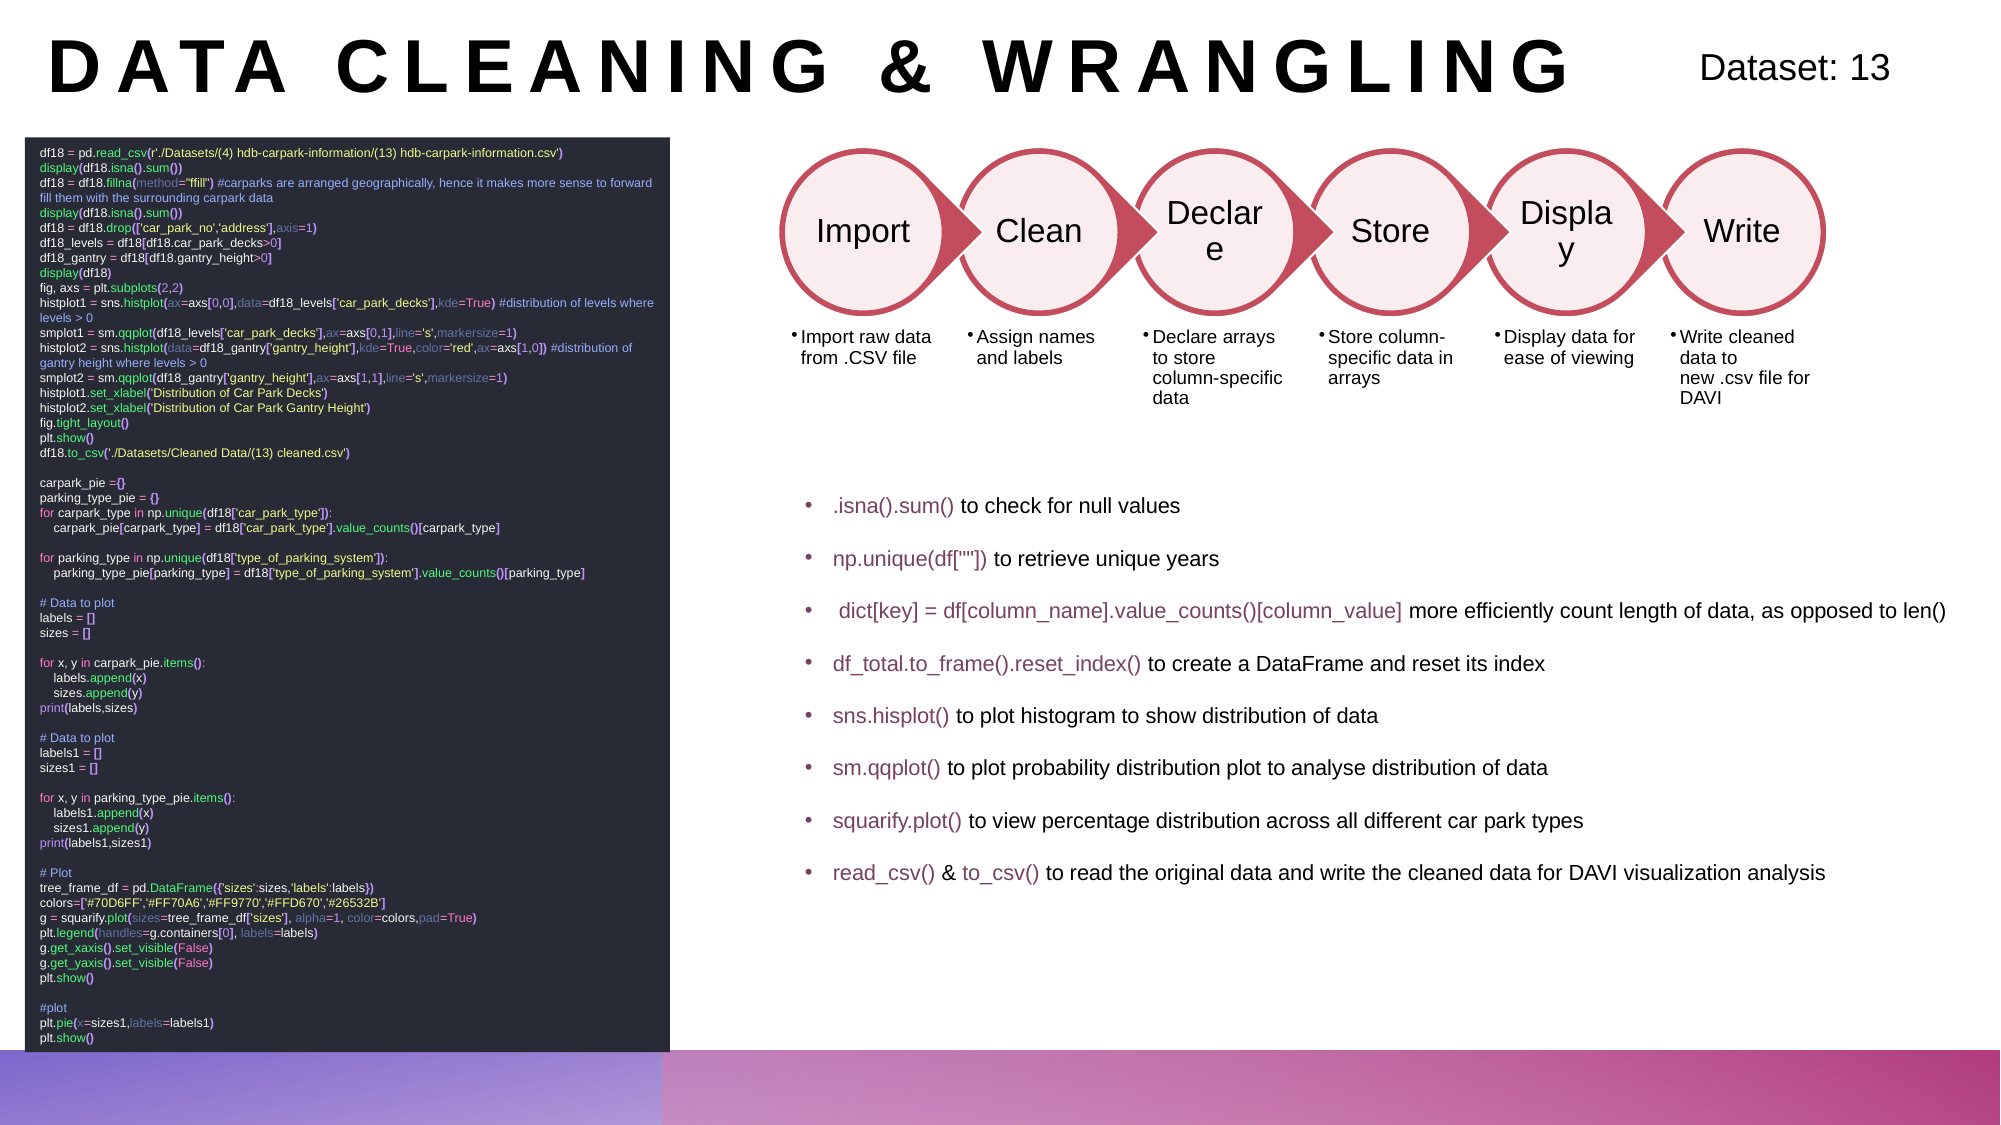

# Data cleaning & Wrangling
Dataset: 13
Write
Write cleaned data to new .csv file for DAVI
Display
Display data for ease of viewing
Store
Store column-specific data in arrays
Declare
Declare arrays to store column-specific data
Clean
Assign names and labels
Import
Import raw data from .CSV file
df18 = pd.read_csv(r'./Datasets/(4) hdb-carpark-information/(13) hdb-carpark-information.csv')
display(df18.isna().sum())
df18 = df18.fillna(method="ffill") #carparks are arranged geographically, hence it makes more sense to forward fill them with the surrounding carpark data
display(df18.isna().sum())
df18 = df18.drop(['car_park_no','address'],axis=1)
df18_levels = df18[df18.car_park_decks>0]
df18_gantry = df18[df18.gantry_height>0]
display(df18)
fig, axs = plt.subplots(2,2)
histplot1 = sns.histplot(ax=axs[0,0],data=df18_levels['car_park_decks'],kde=True) #distribution of levels where levels > 0
smplot1 = sm.qqplot(df18_levels['car_park_decks'],ax=axs[0,1],line='s',markersize=1)
histplot2 = sns.histplot(data=df18_gantry['gantry_height'],kde=True,color='red',ax=axs[1,0]) #distribution of gantry height where levels > 0
smplot2 = sm.qqplot(df18_gantry['gantry_height'],ax=axs[1,1],line='s',markersize=1)
histplot1.set_xlabel('Distribution of Car Park Decks')
histplot2.set_xlabel('Distribution of Car Park Gantry Height')
fig.tight_layout()
plt.show()
df18.to_csv('./Datasets/Cleaned Data/(13) cleaned.csv')
carpark_pie ={}
parking_type_pie = {}
for carpark_type in np.unique(df18['car_park_type']):
    carpark_pie[carpark_type] = df18['car_park_type'].value_counts()[carpark_type]
for parking_type in np.unique(df18['type_of_parking_system']):
    parking_type_pie[parking_type] = df18['type_of_parking_system'].value_counts()[parking_type]
# Data to plot
labels = []
sizes = []
for x, y in carpark_pie.items():
    labels.append(x)
    sizes.append(y)
print(labels,sizes)
# Data to plot
labels1 = []
sizes1 = []
for x, y in parking_type_pie.items():
    labels1.append(x)
    sizes1.append(y)
print(labels1,sizes1)
# Plot
tree_frame_df = pd.DataFrame({'sizes':sizes,'labels':labels})
colors=['#70D6FF','#FF70A6','#FF9770','#FFD670','#26532B']
g = squarify.plot(sizes=tree_frame_df['sizes'], alpha=1, color=colors,pad=True)
plt.legend(handles=g.containers[0], labels=labels)
g.get_xaxis().set_visible(False)
g.get_yaxis().set_visible(False)
plt.show()
#plot
plt.pie(x=sizes1,labels=labels1)
plt.show()
.isna().sum() to check for null values

np.unique(df[""]) to retrieve unique years

 dict[key] = df[column_name].value_counts()[column_value] more efficiently count length of data, as opposed to len()

df_total.to_frame().reset_index() to create a DataFrame and reset its index

sns.hisplot() to plot histogram to show distribution of data

sm.qqplot() to plot probability distribution plot to analyse distribution of data

squarify.plot() to view percentage distribution across all different car park types

read_csv() & to_csv() to read the original data and write the cleaned data for DAVI visualization analysis